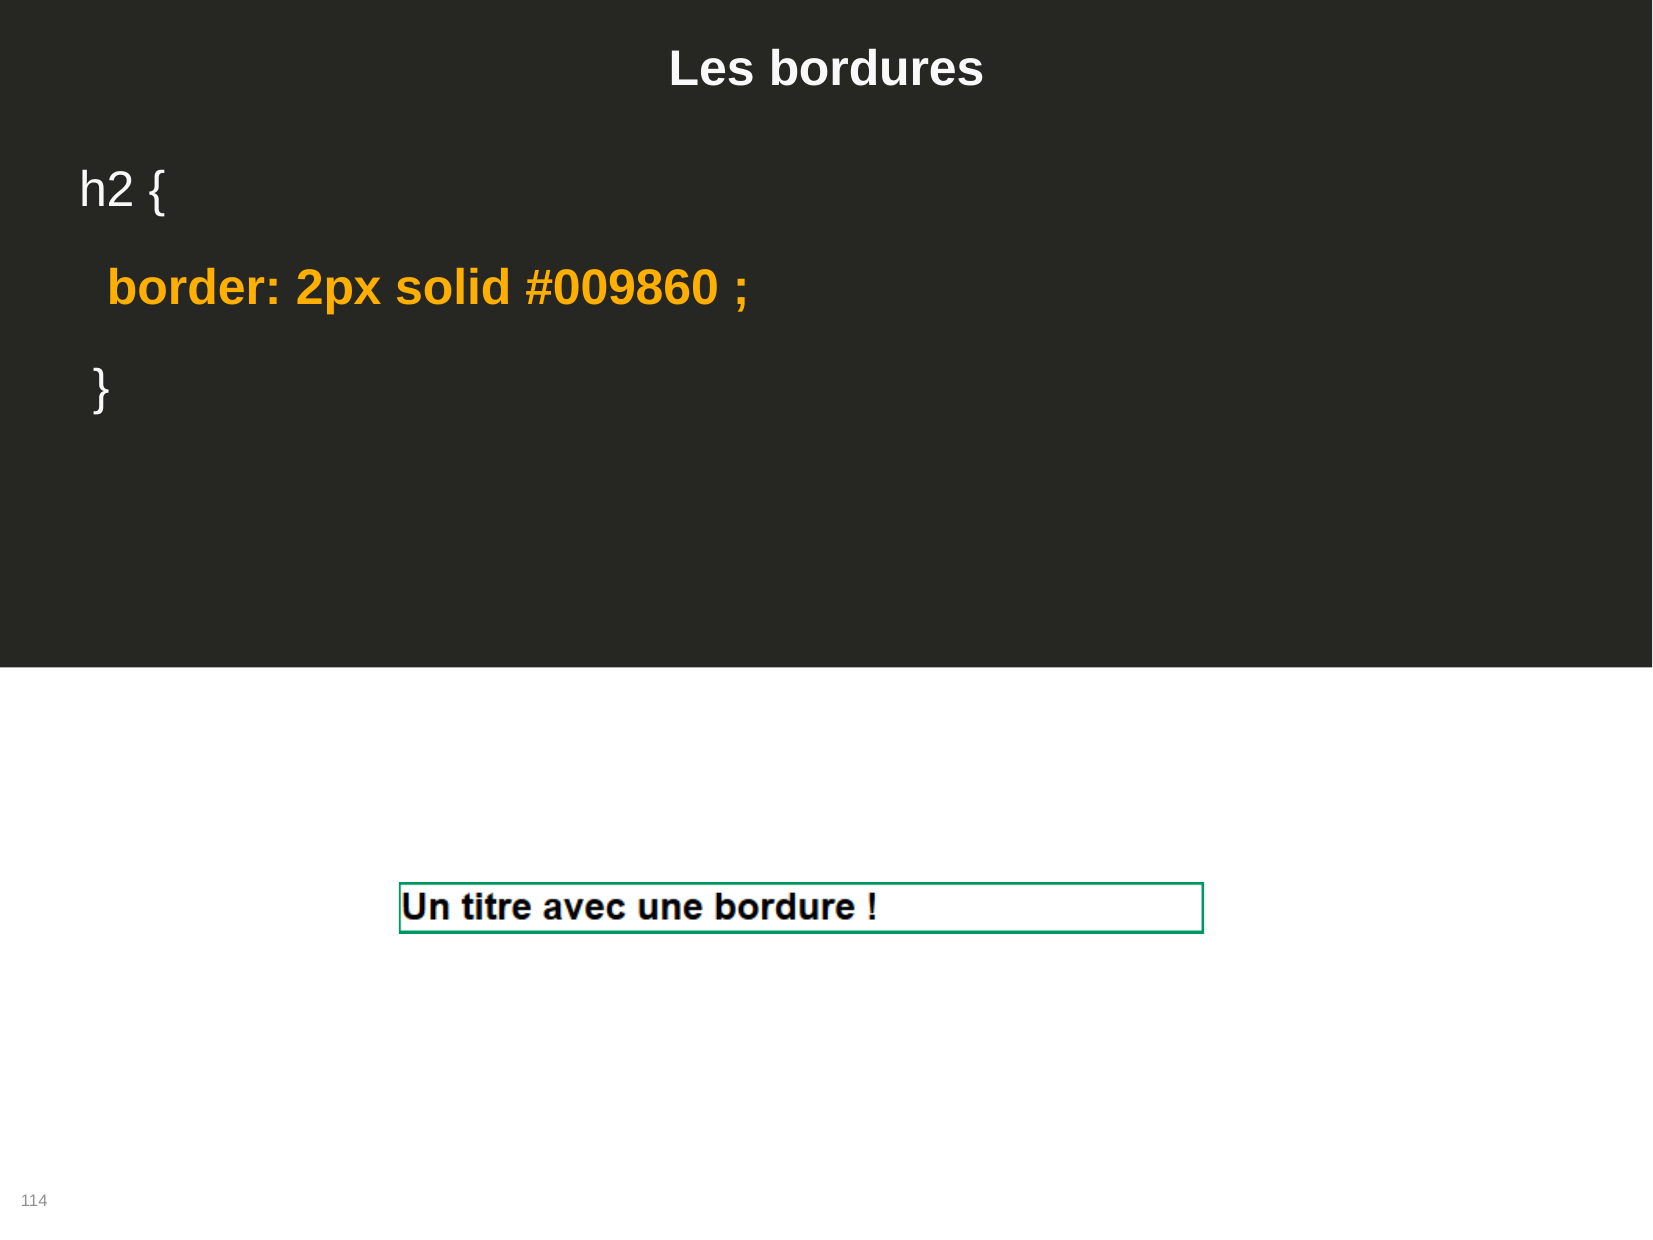

# Les bordures
h2 {
border: 2px solid #009860 ;
}

114